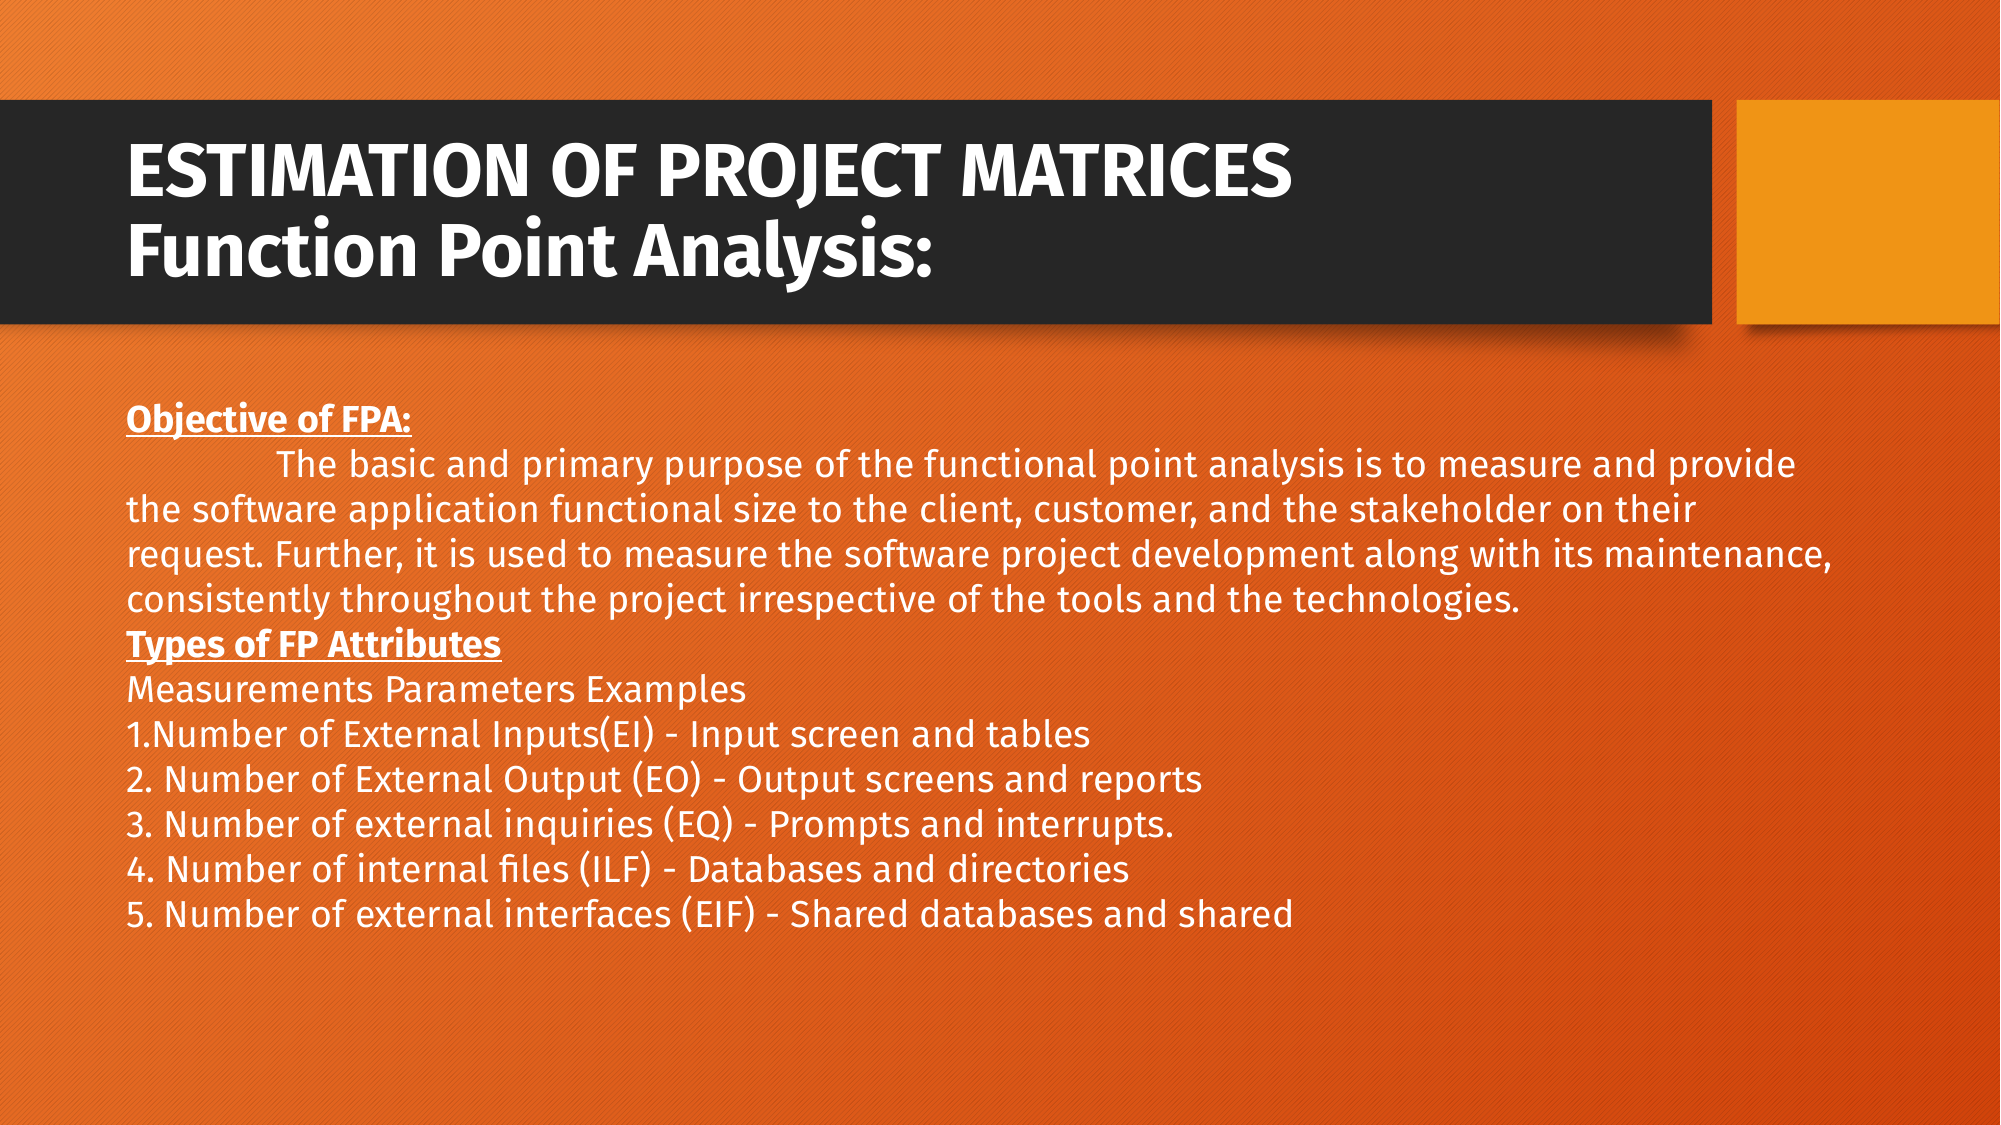

# ESTIMATION OF PROJECT MATRICES Function Point Analysis:
Objective of FPA:
	The basic and primary purpose of the functional point analysis is to measure and provide the software application functional size to the client, customer, and the stakeholder on their request. Further, it is used to measure the software project development along with its maintenance, consistently throughout the project irrespective of the tools and the technologies.
Types of FP Attributes
Measurements Parameters Examples
1.Number of External Inputs(EI) - Input screen and tables
2. Number of External Output (EO) - Output screens and reports
3. Number of external inquiries (EQ) - Prompts and interrupts.
4. Number of internal files (ILF) - Databases and directories
5. Number of external interfaces (EIF) - Shared databases and shared